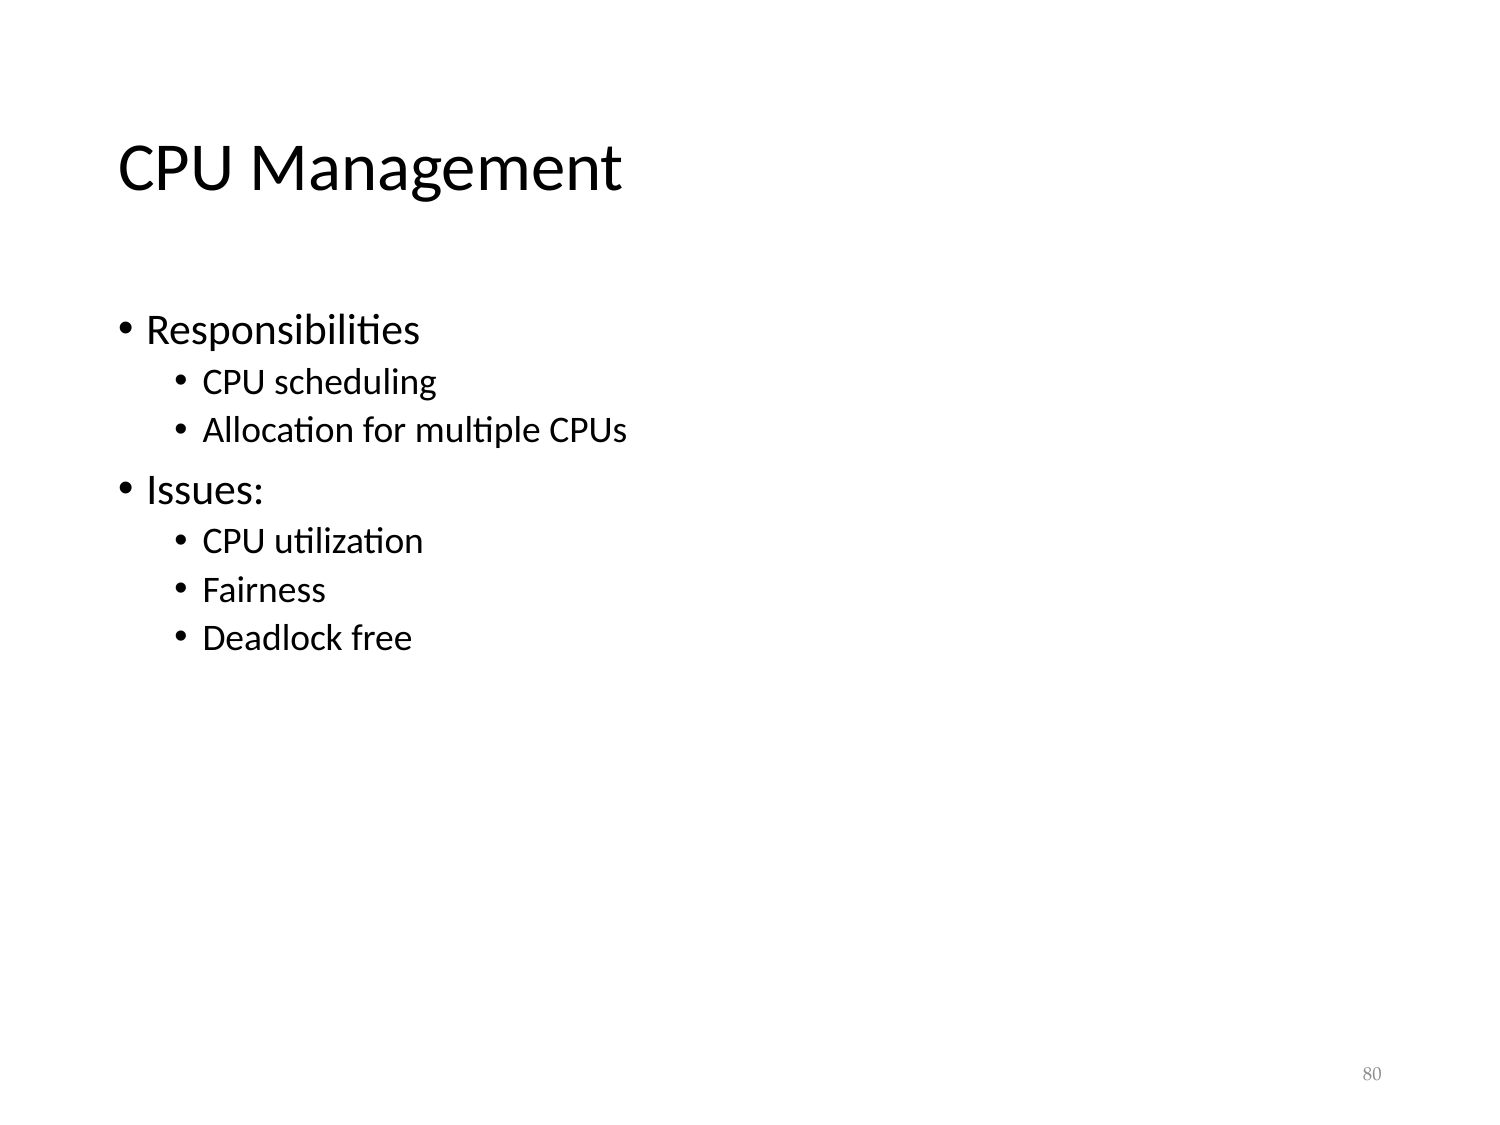

# CPU Management
Responsibilities
CPU scheduling
Allocation for multiple CPUs
Issues:
CPU utilization
Fairness
Deadlock free
80